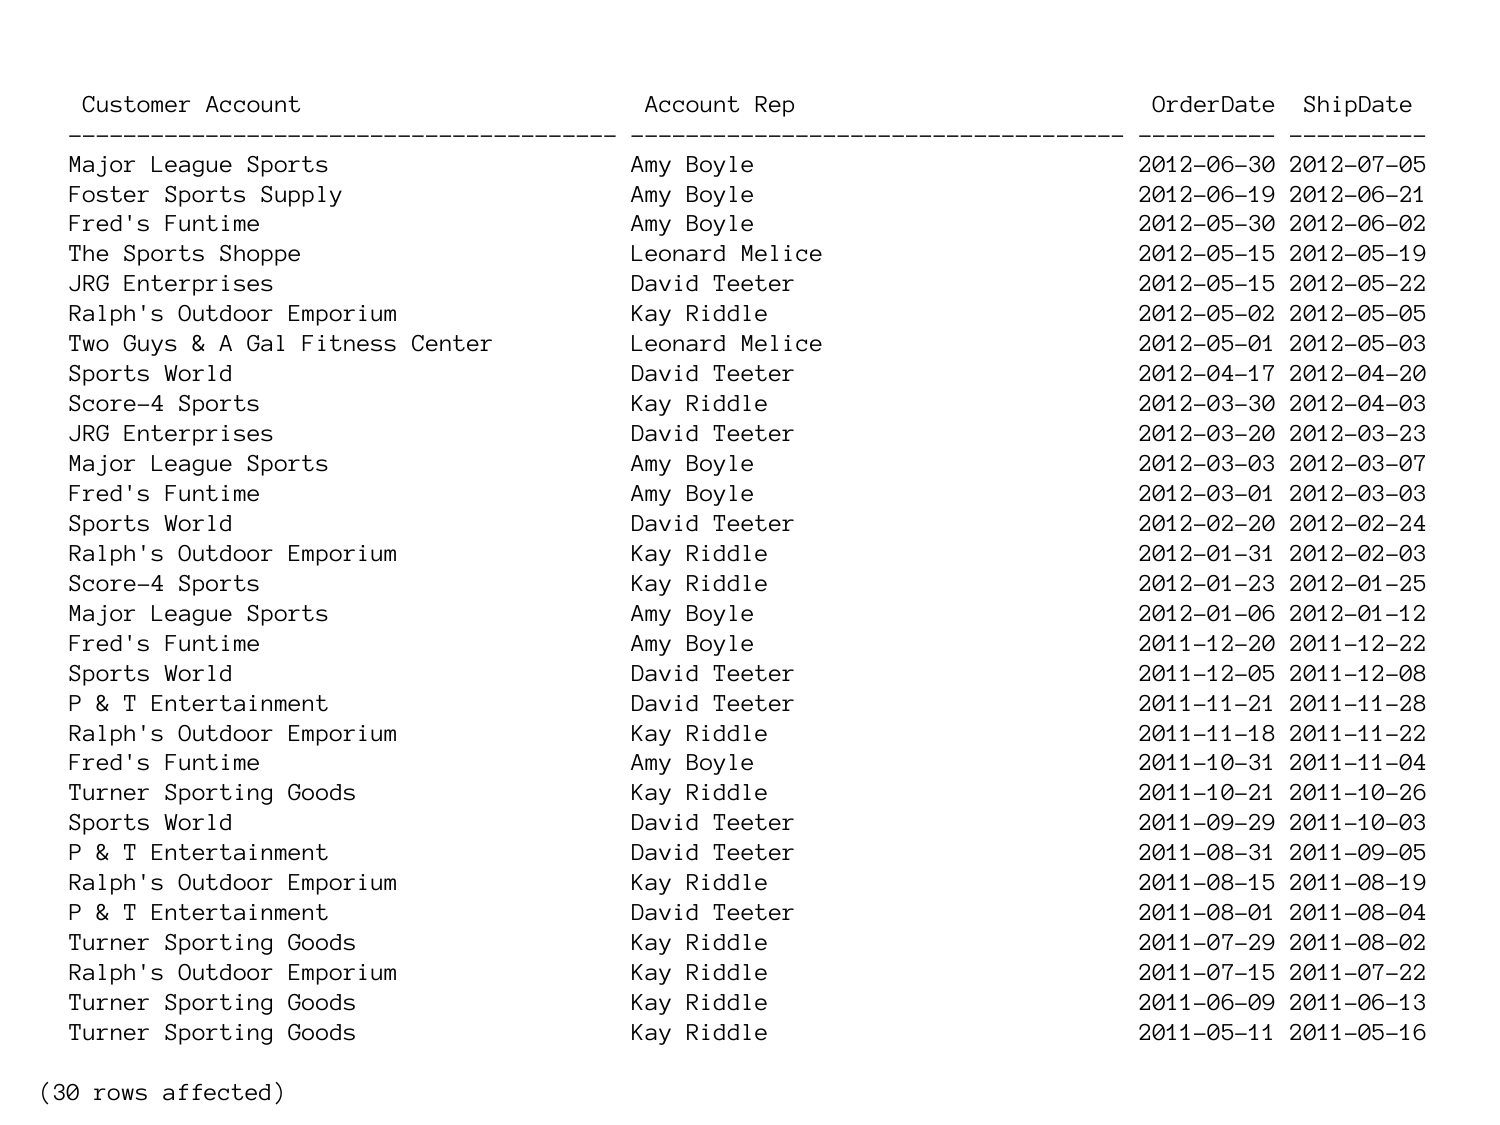

Customer Account                         Account Rep                          OrderDate  ShipDate
---------------------------------------- ------------------------------------ ---------- ----------
Major League Sports                      Amy Boyle                            2012-06-30 2012-07-05
Foster Sports Supply                     Amy Boyle                            2012-06-19 2012-06-21
Fred's Funtime                           Amy Boyle                            2012-05-30 2012-06-02
The Sports Shoppe                        Leonard Melice                       2012-05-15 2012-05-19
JRG Enterprises                          David Teeter                         2012-05-15 2012-05-22
Ralph's Outdoor Emporium                 Kay Riddle                           2012-05-02 2012-05-05
Two Guys & A Gal Fitness Center          Leonard Melice                       2012-05-01 2012-05-03
Sports World                             David Teeter                         2012-04-17 2012-04-20
Score-4 Sports                           Kay Riddle                           2012-03-30 2012-04-03
JRG Enterprises                          David Teeter                         2012-03-20 2012-03-23
Major League Sports                      Amy Boyle                            2012-03-03 2012-03-07
Fred's Funtime                           Amy Boyle                            2012-03-01 2012-03-03
Sports World                             David Teeter                         2012-02-20 2012-02-24
Ralph's Outdoor Emporium                 Kay Riddle                           2012-01-31 2012-02-03
Score-4 Sports                           Kay Riddle                           2012-01-23 2012-01-25
Major League Sports                      Amy Boyle                            2012-01-06 2012-01-12
Fred's Funtime                           Amy Boyle                            2011-12-20 2011-12-22
Sports World                             David Teeter                         2011-12-05 2011-12-08
P & T Entertainment                      David Teeter                         2011-11-21 2011-11-28
Ralph's Outdoor Emporium                 Kay Riddle                           2011-11-18 2011-11-22
Fred's Funtime                           Amy Boyle                            2011-10-31 2011-11-04
Turner Sporting Goods                    Kay Riddle                           2011-10-21 2011-10-26
Sports World                             David Teeter                         2011-09-29 2011-10-03
P & T Entertainment                      David Teeter                         2011-08-31 2011-09-05
Ralph's Outdoor Emporium                 Kay Riddle                           2011-08-15 2011-08-19
P & T Entertainment                      David Teeter                         2011-08-01 2011-08-04
Turner Sporting Goods                    Kay Riddle                           2011-07-29 2011-08-02
Ralph's Outdoor Emporium                 Kay Riddle                           2011-07-15 2011-07-22
Turner Sporting Goods                    Kay Riddle                           2011-06-09 2011-06-13
Turner Sporting Goods                    Kay Riddle                           2011-05-11 2011-05-16

(30 rows affected)